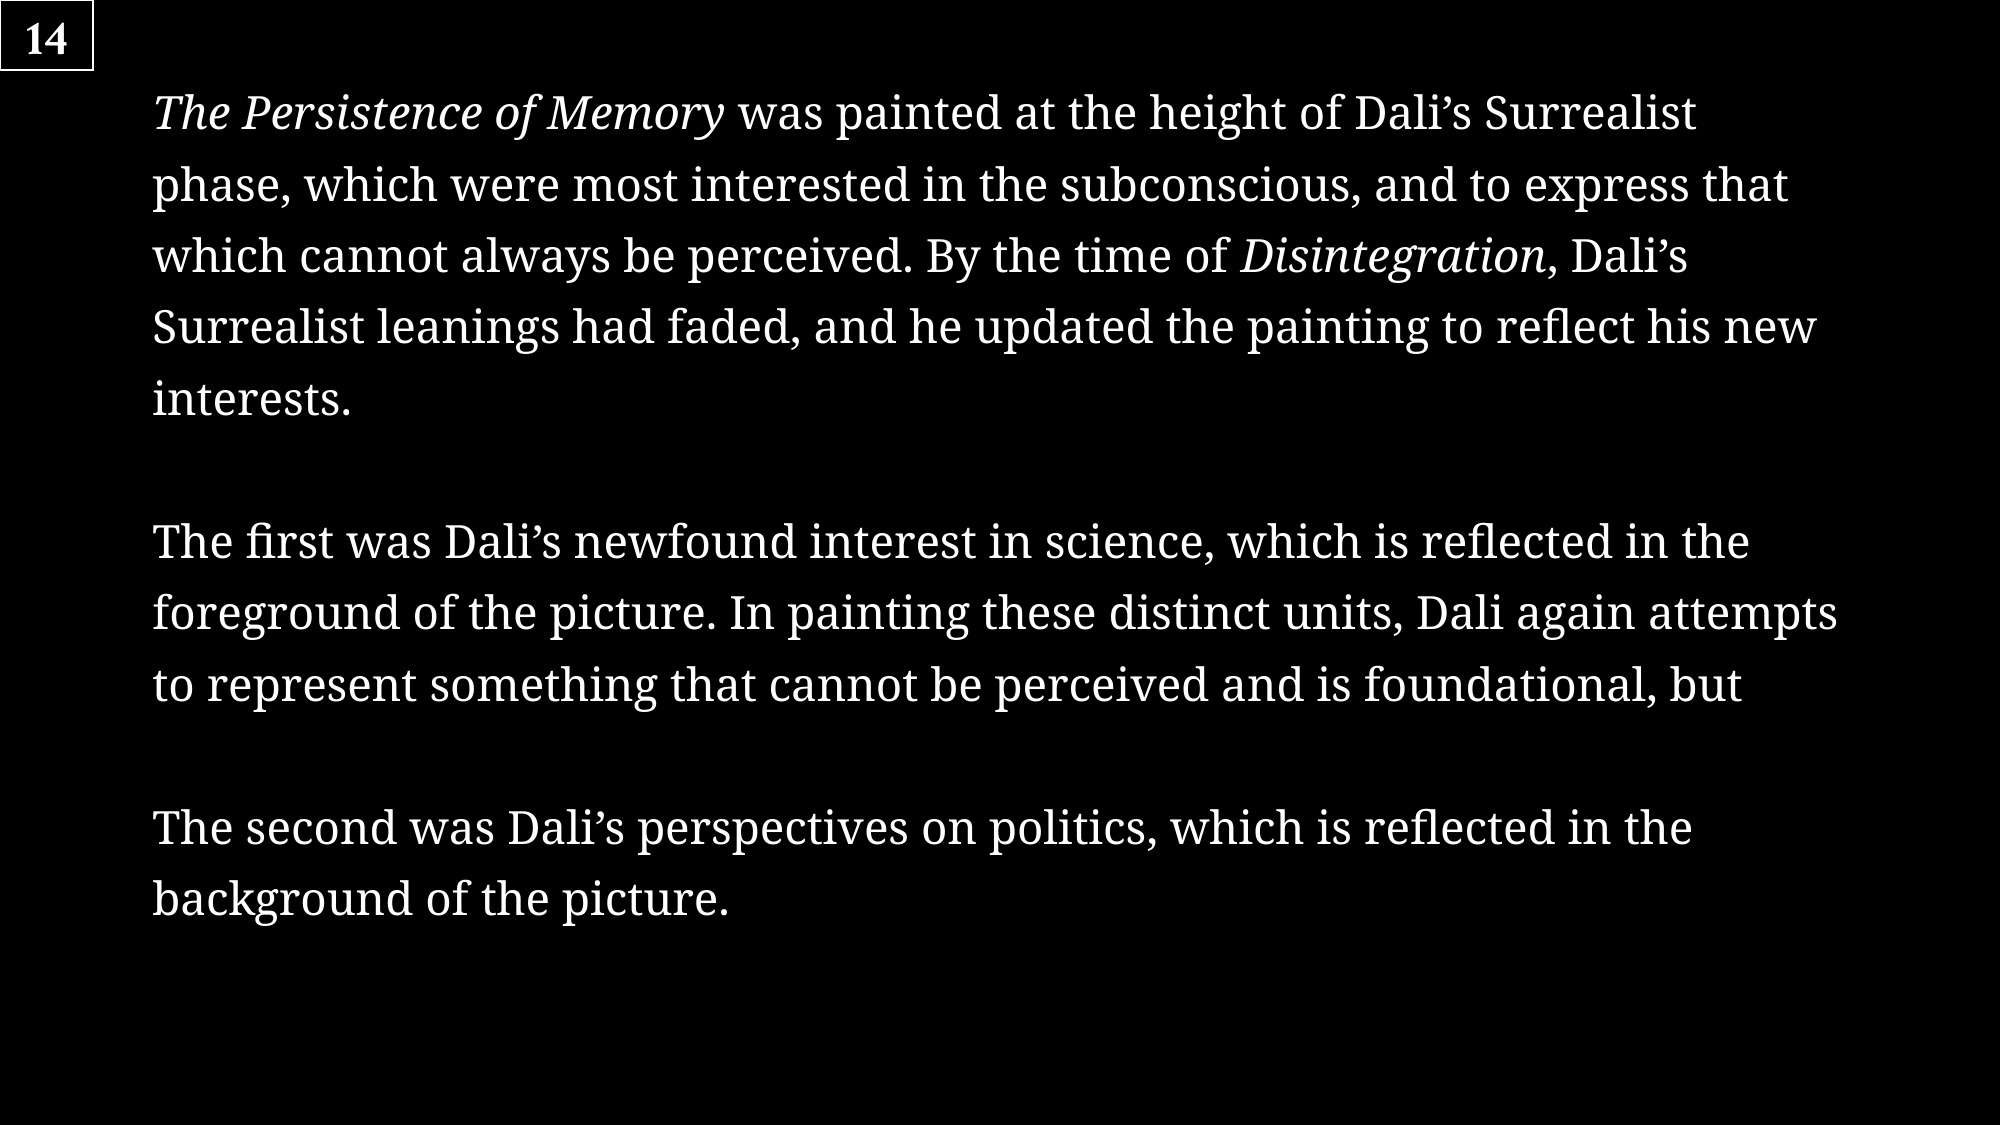

14
# The Persistence of Memory was painted at the height of Dali’s Surrealist phase, which were most interested in the subconscious, and to express that which cannot always be perceived. By the time of Disintegration, Dali’s Surrealist leanings had faded, and he updated the painting to reflect his new interests. The first was Dali’s newfound interest in science, which is reflected in the foreground of the picture. In painting these distinct units, Dali again attempts to represent something that cannot be perceived and is foundational, but The second was Dali’s perspectives on politics, which is reflected in the background of the picture.